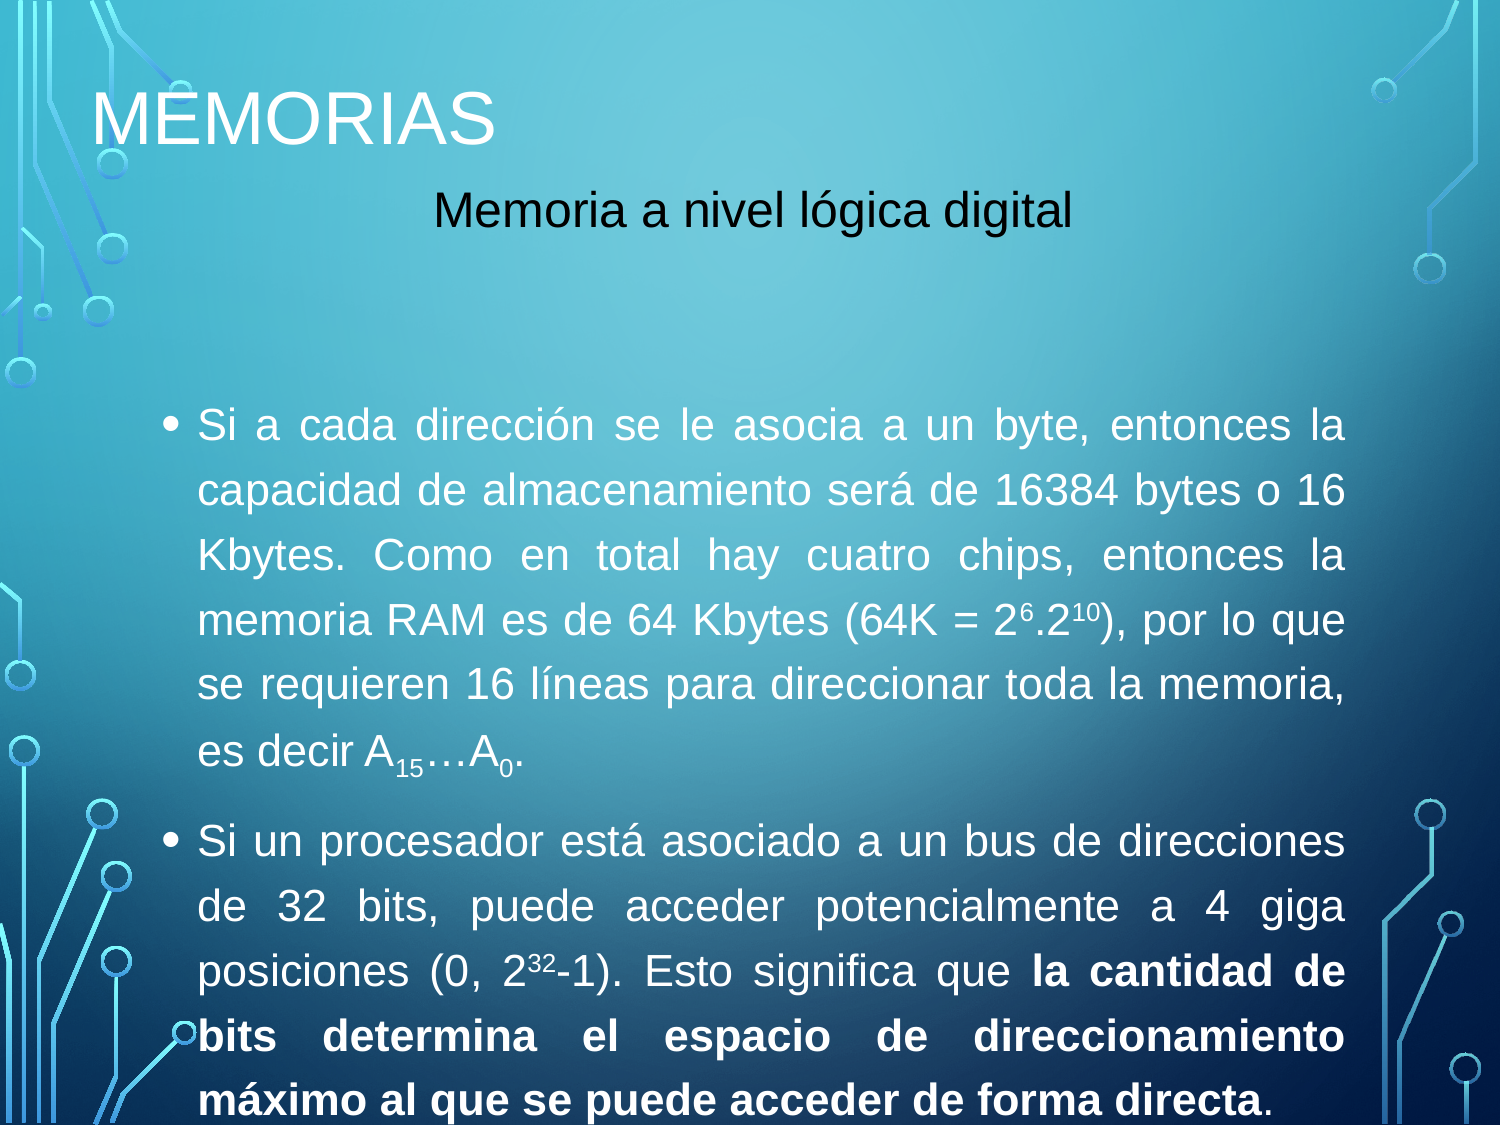

# Memorias
Memoria a nivel lógica digital
Si a cada dirección se le asocia a un byte, entonces la capacidad de almacenamiento será de 16384 bytes o 16 Kbytes. Como en total hay cuatro chips, entonces la memoria RAM es de 64 Kbytes (64K = 26.210), por lo que se requieren 16 líneas para direccionar toda la memoria, es decir A15…A0.
Si un procesador está asociado a un bus de direcciones de 32 bits, puede acceder potencialmente a 4 giga posiciones (0, 232-1). Esto significa que la cantidad de bits determina el espacio de direccionamiento máximo al que se puede acceder de forma directa.